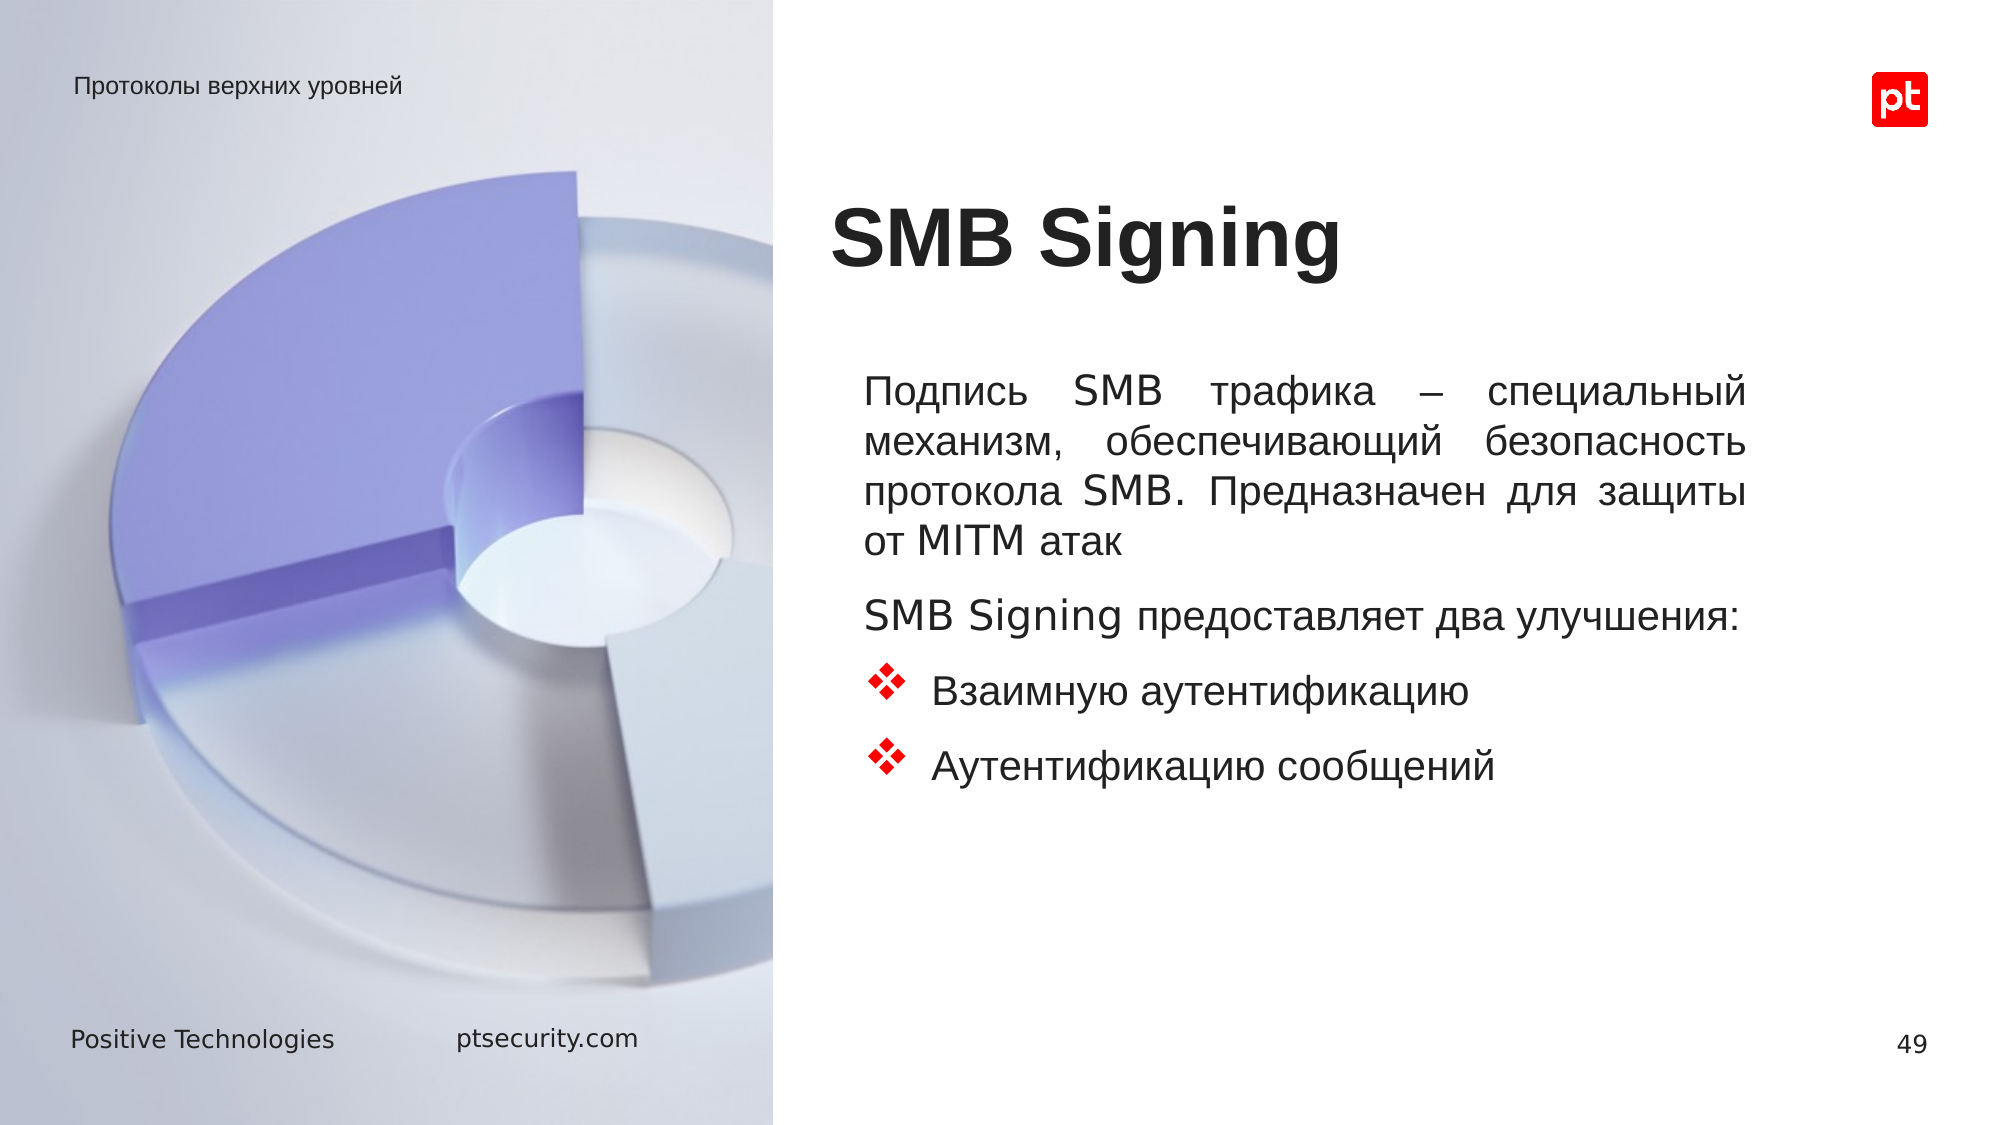

Протоколы верхних уровней
# SMB Signing
Подпись SMB трафика – специальный механизм, обеспечивающий безопасность протокола SMB. Предназначен для защиты от MITM атак
SMB Signing предоставляет два улучшения:
 Взаимную аутентификацию
 Аутентификацию сообщений
49